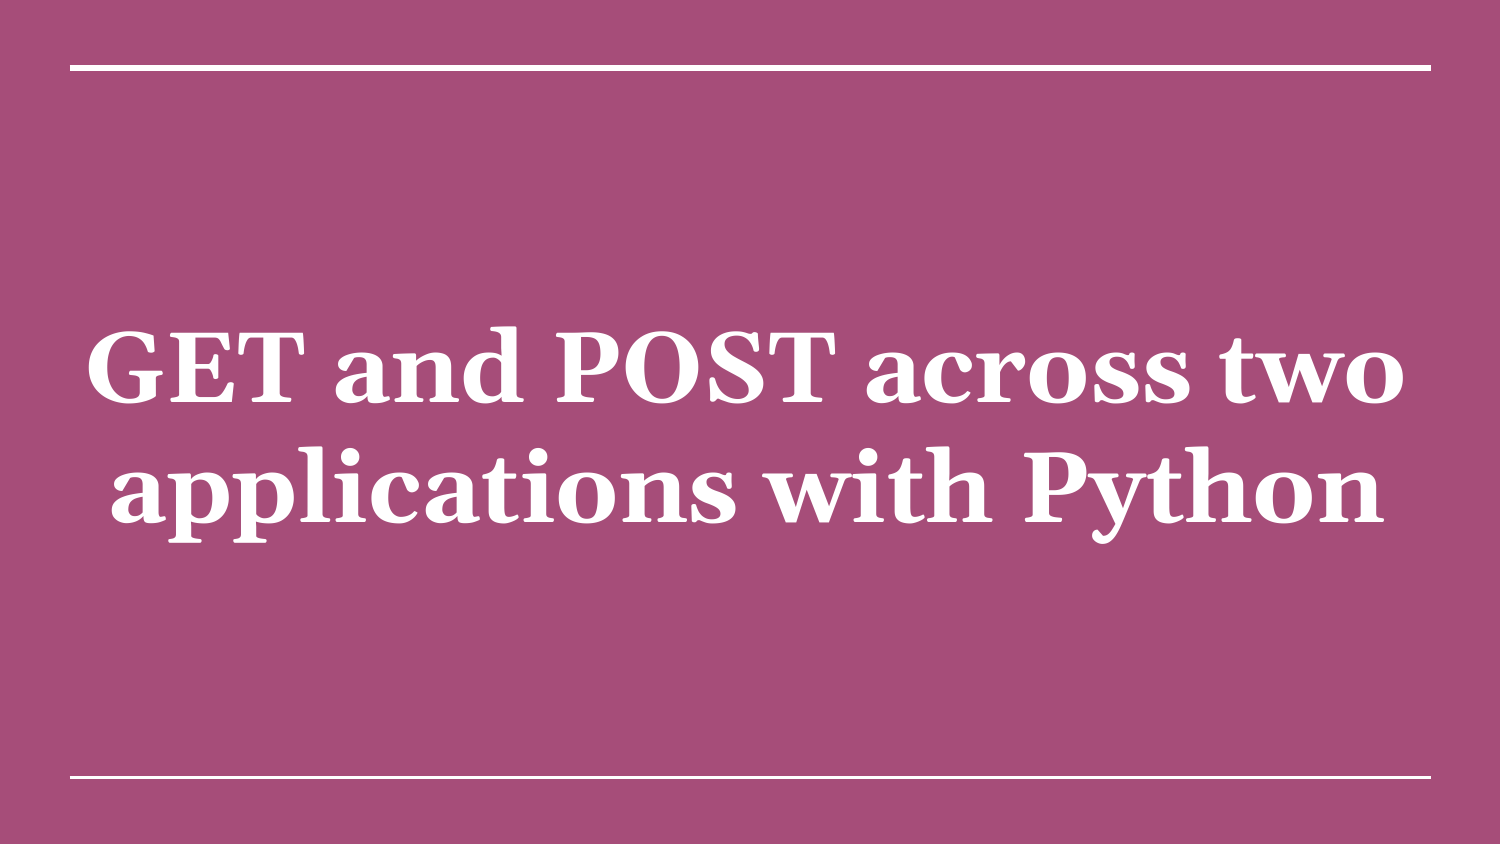

# GET and POST across two applications with Python